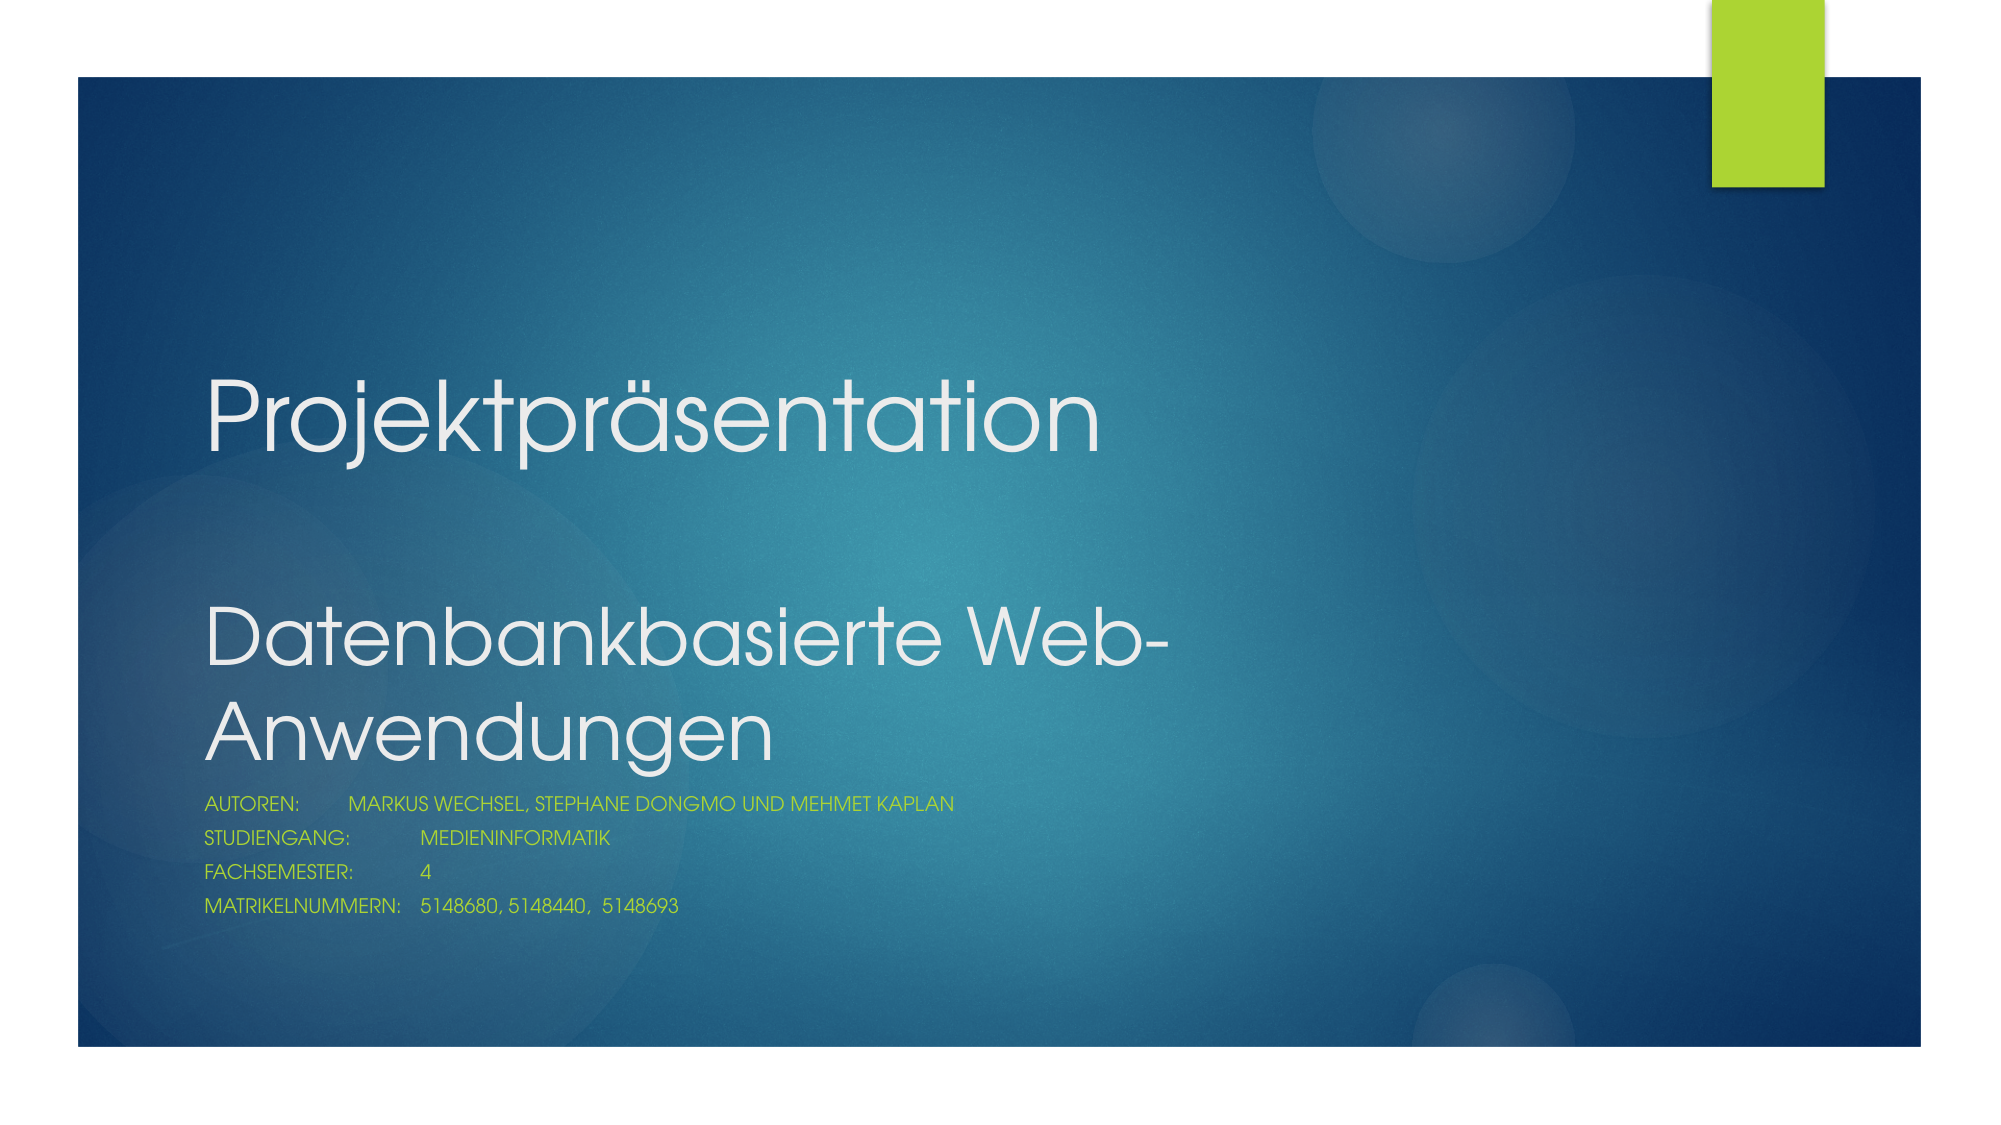

# Projektpräsentation Datenbankbasierte Web-Anwendungen
Autoren:			Markus Wechsel, Stephane Dongmo und Mehmet Kaplan
Studiengang:		Medieninformatik
Fachsemester:		4
Matrikelnummern:	5148680, 5148440,  5148693